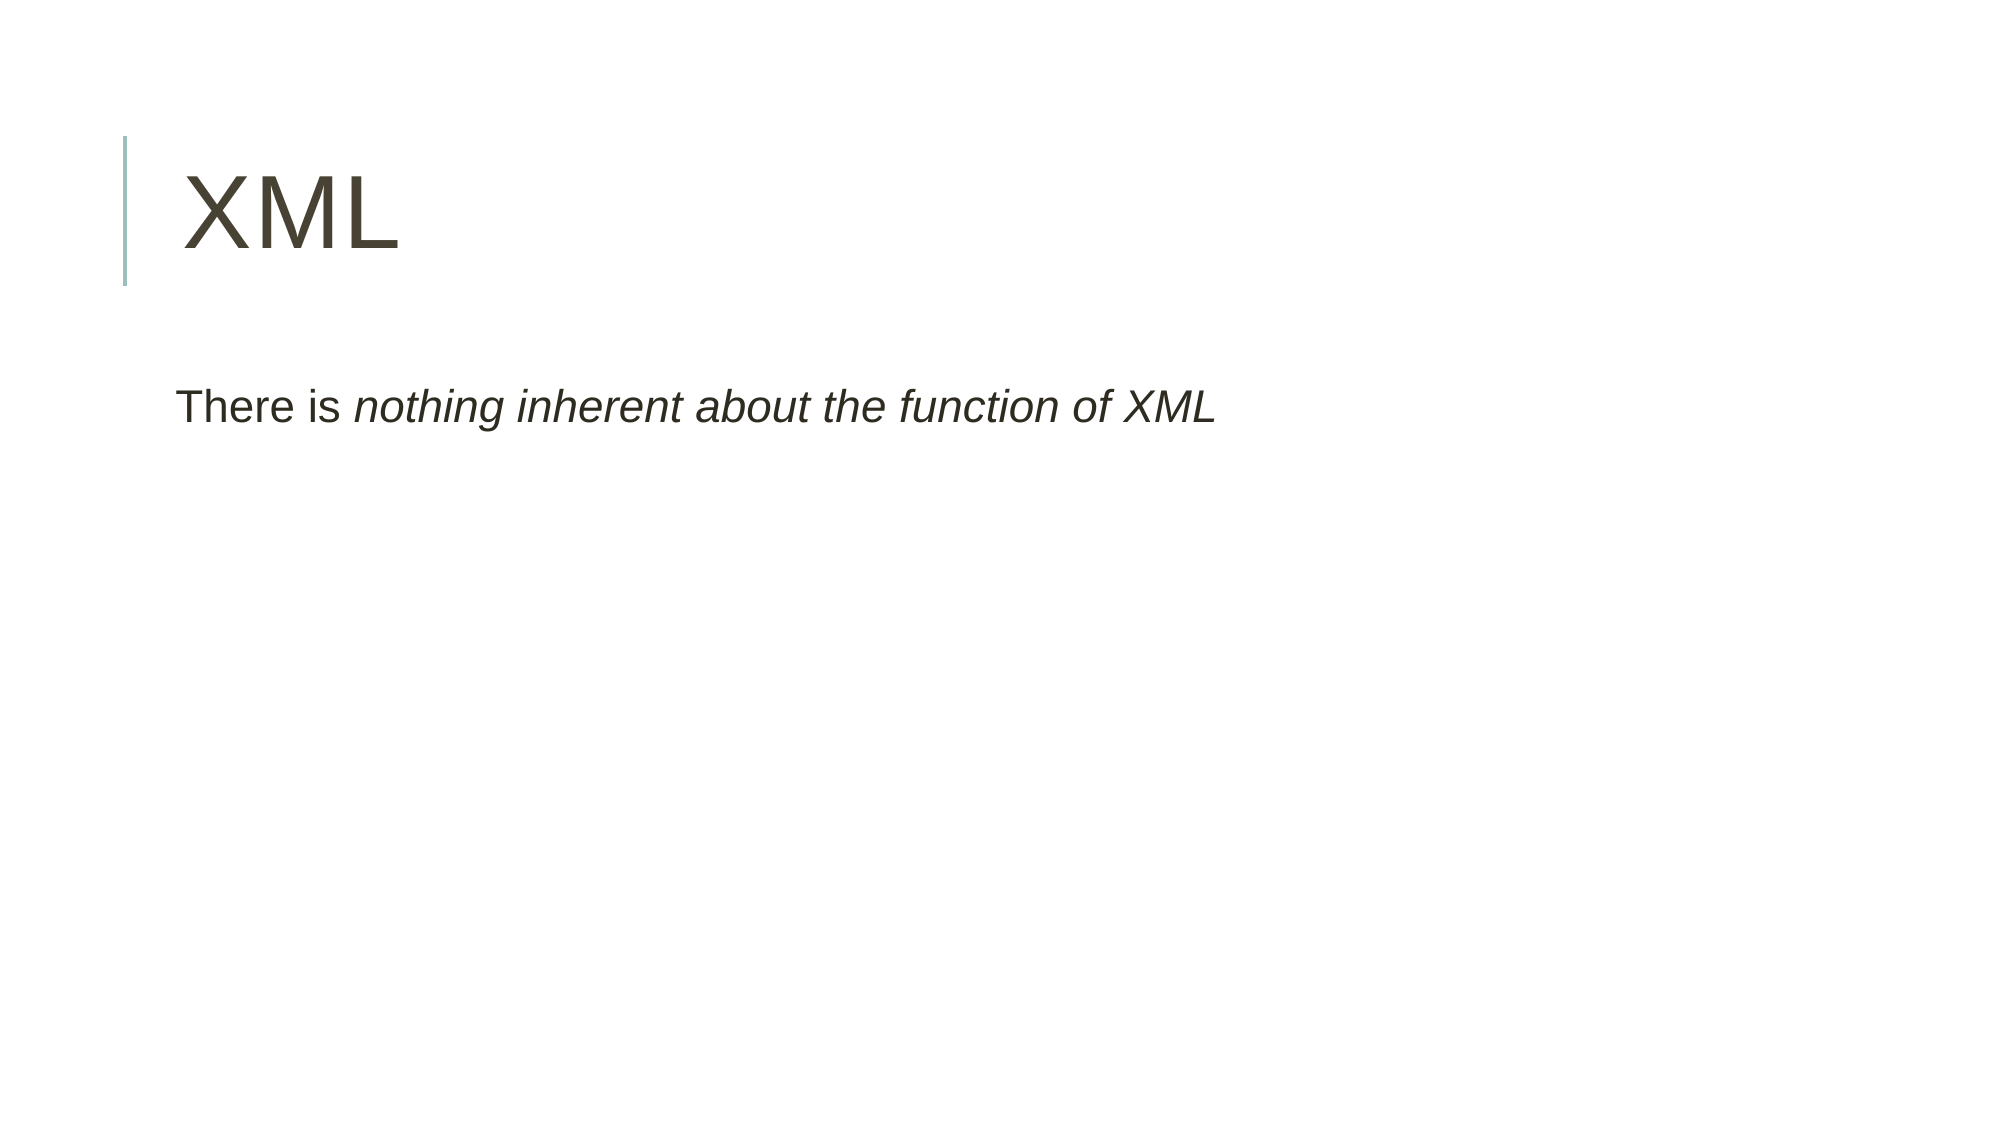

# XML
There is nothing inherent about the function of XML